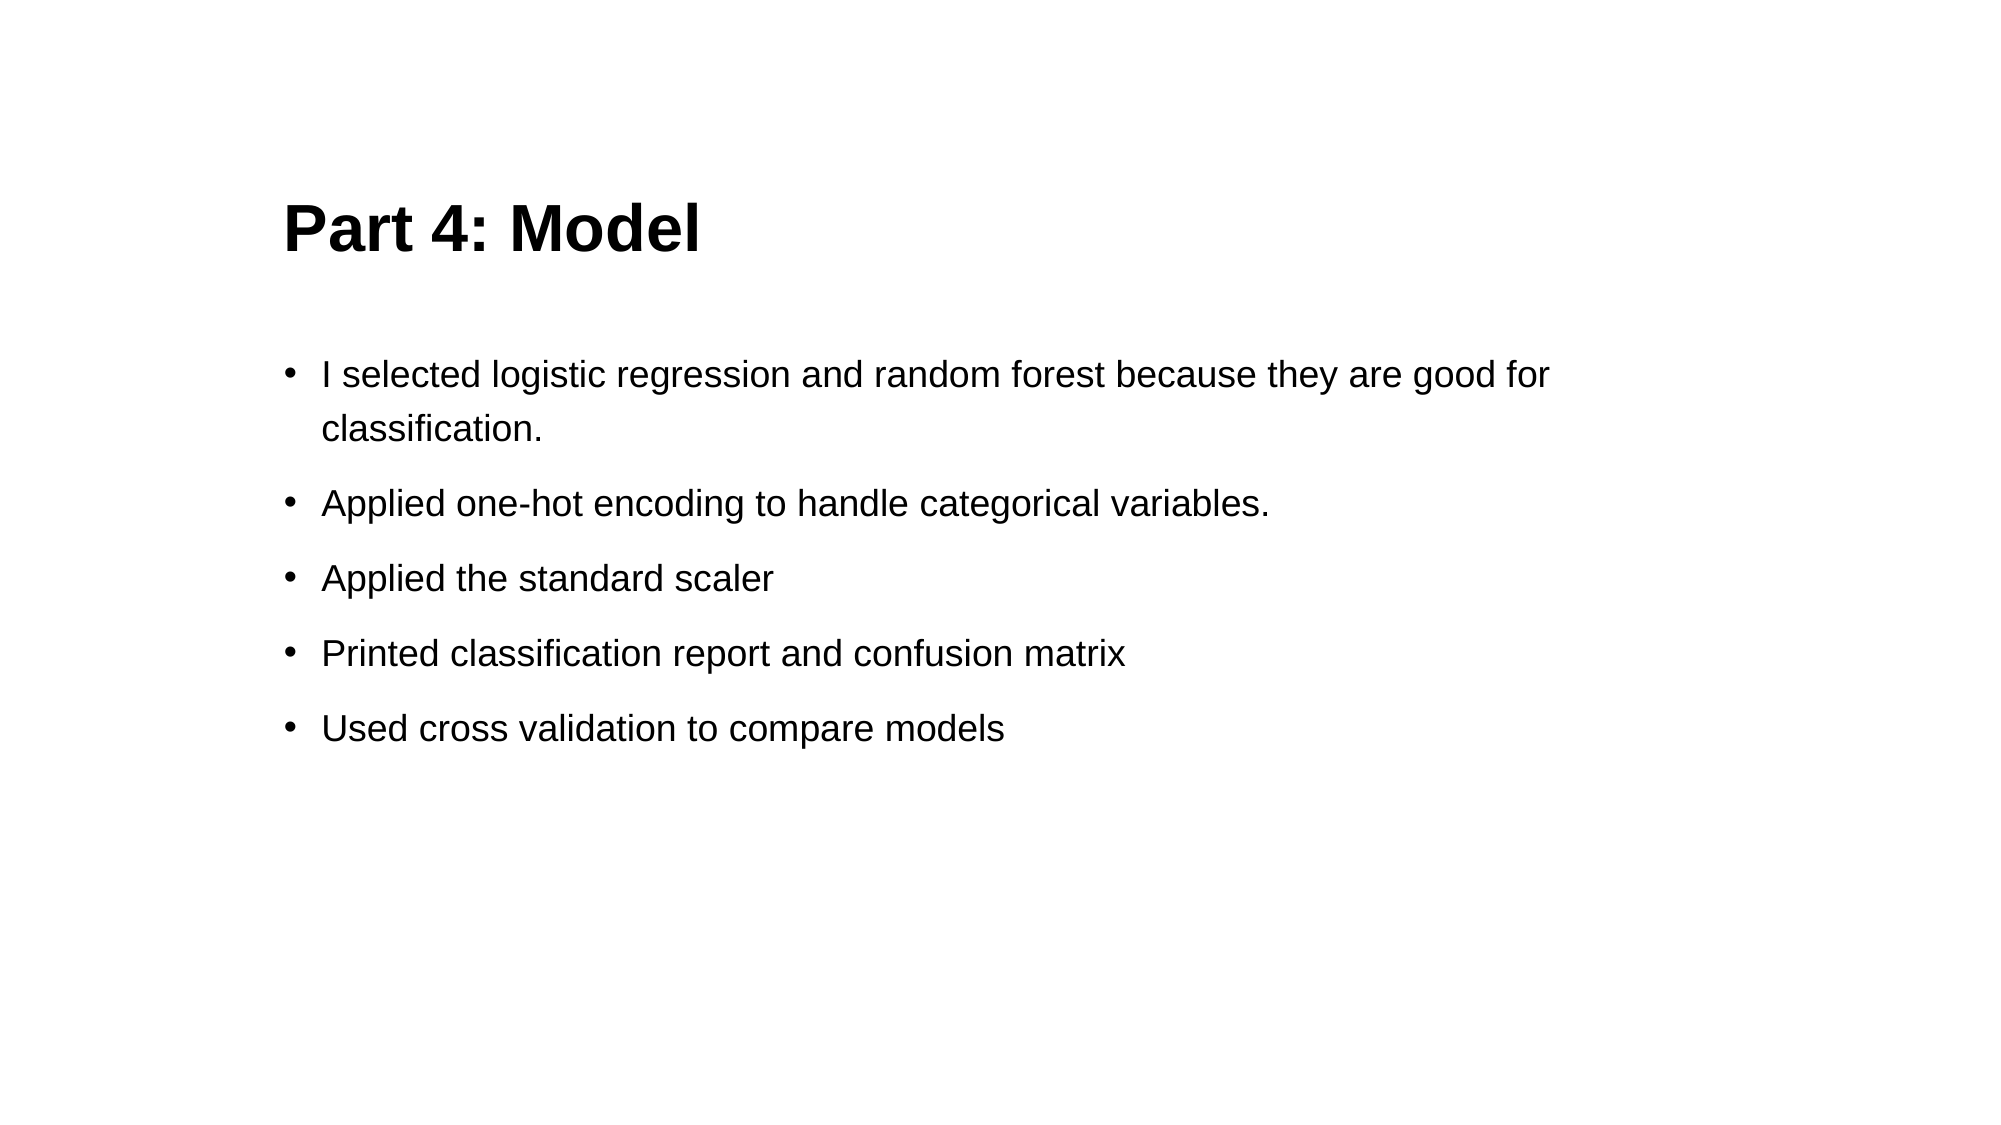

# Part 4: Model
I selected logistic regression and random forest because they are good for classification.
Applied one-hot encoding to handle categorical variables.
Applied the standard scaler
Printed classification report and confusion matrix
Used cross validation to compare models